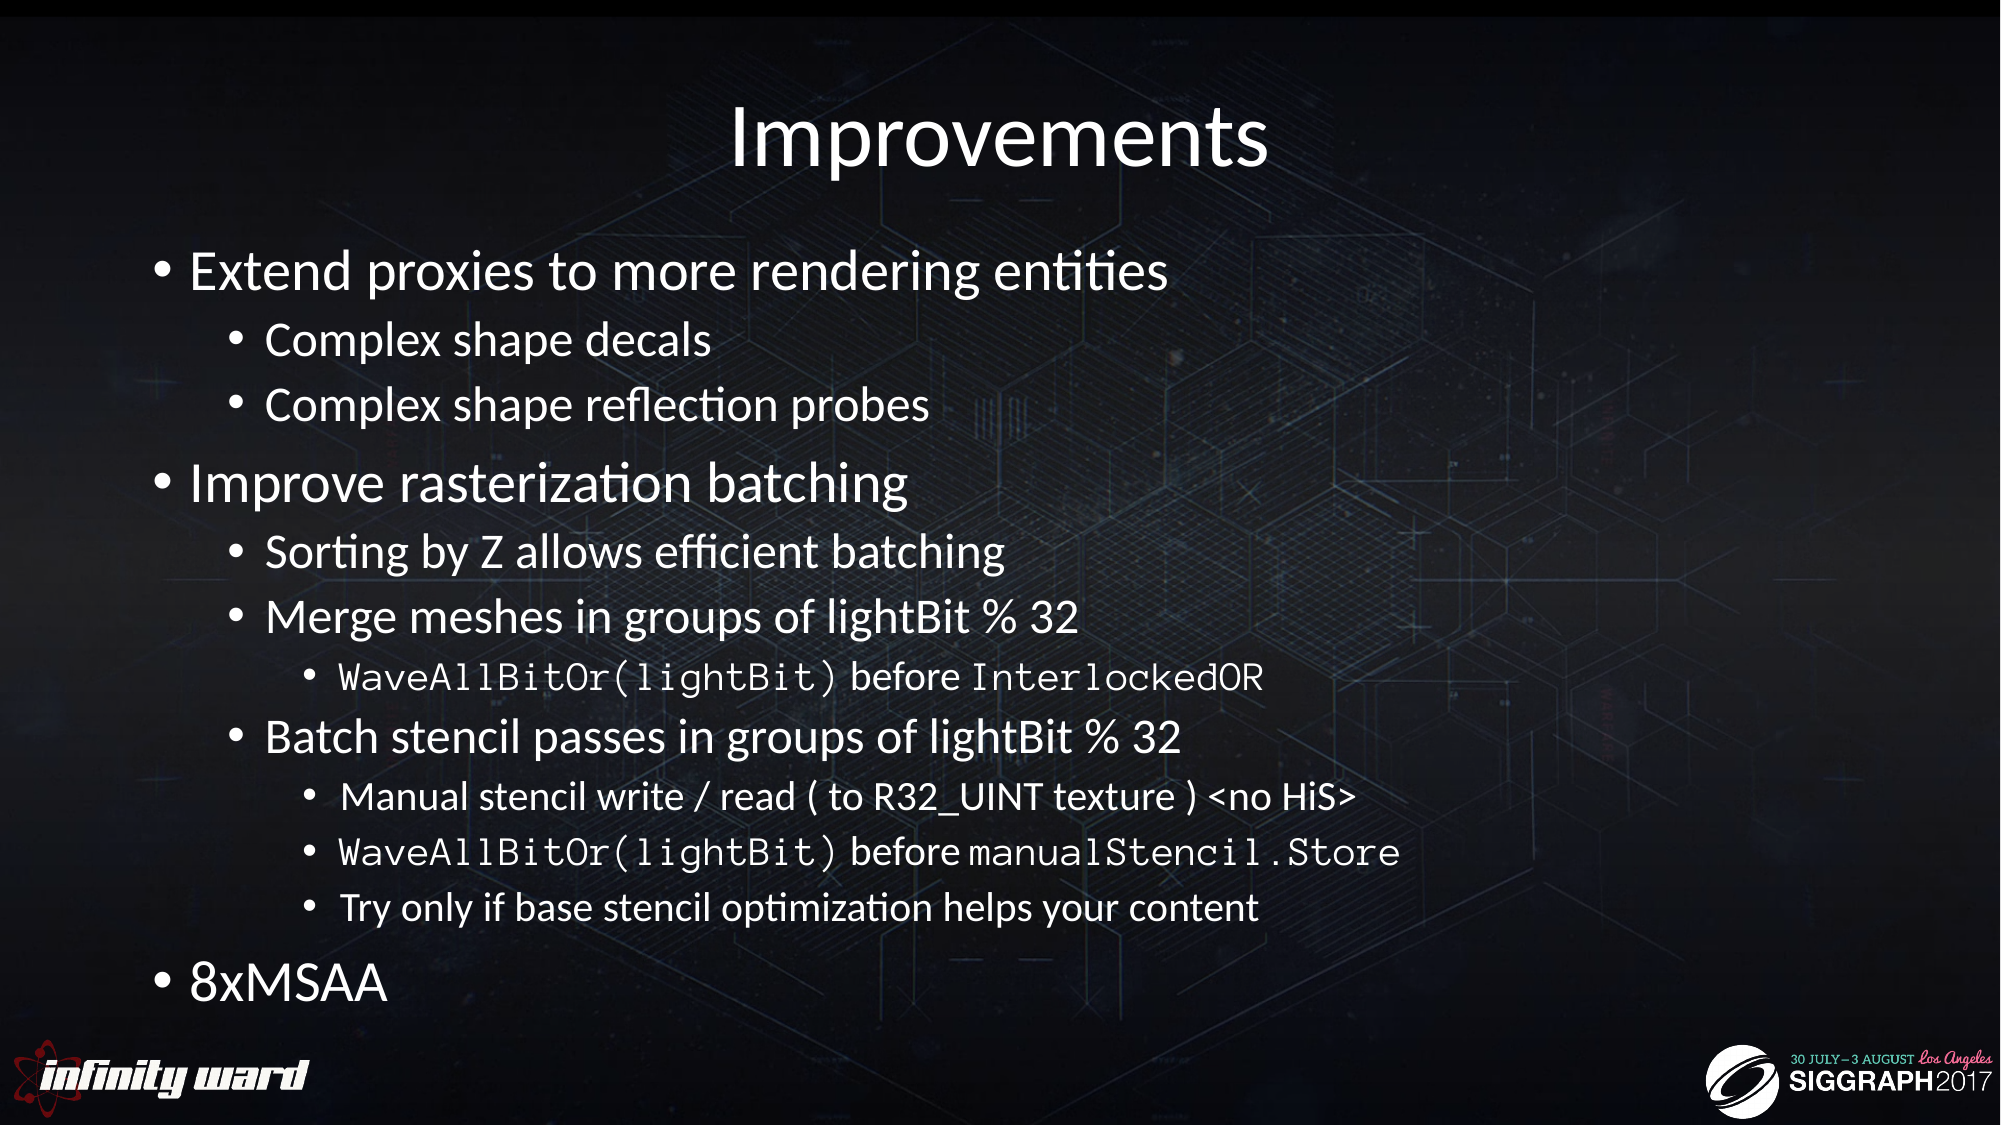

# Improvements
Extend proxies to more rendering entities
Complex shape decals
Complex shape reflection probes
Improve rasterization batching
Sorting by Z allows efficient batching
Merge meshes in groups of lightBit % 32
WaveAllBitOr(lightBit) before InterlockedOR
Batch stencil passes in groups of lightBit % 32
Manual stencil write / read ( to R32_UINT texture ) <no HiS>
WaveAllBitOr(lightBit) before manualStencil.Store
Try only if base stencil optimization helps your content
8xMSAA